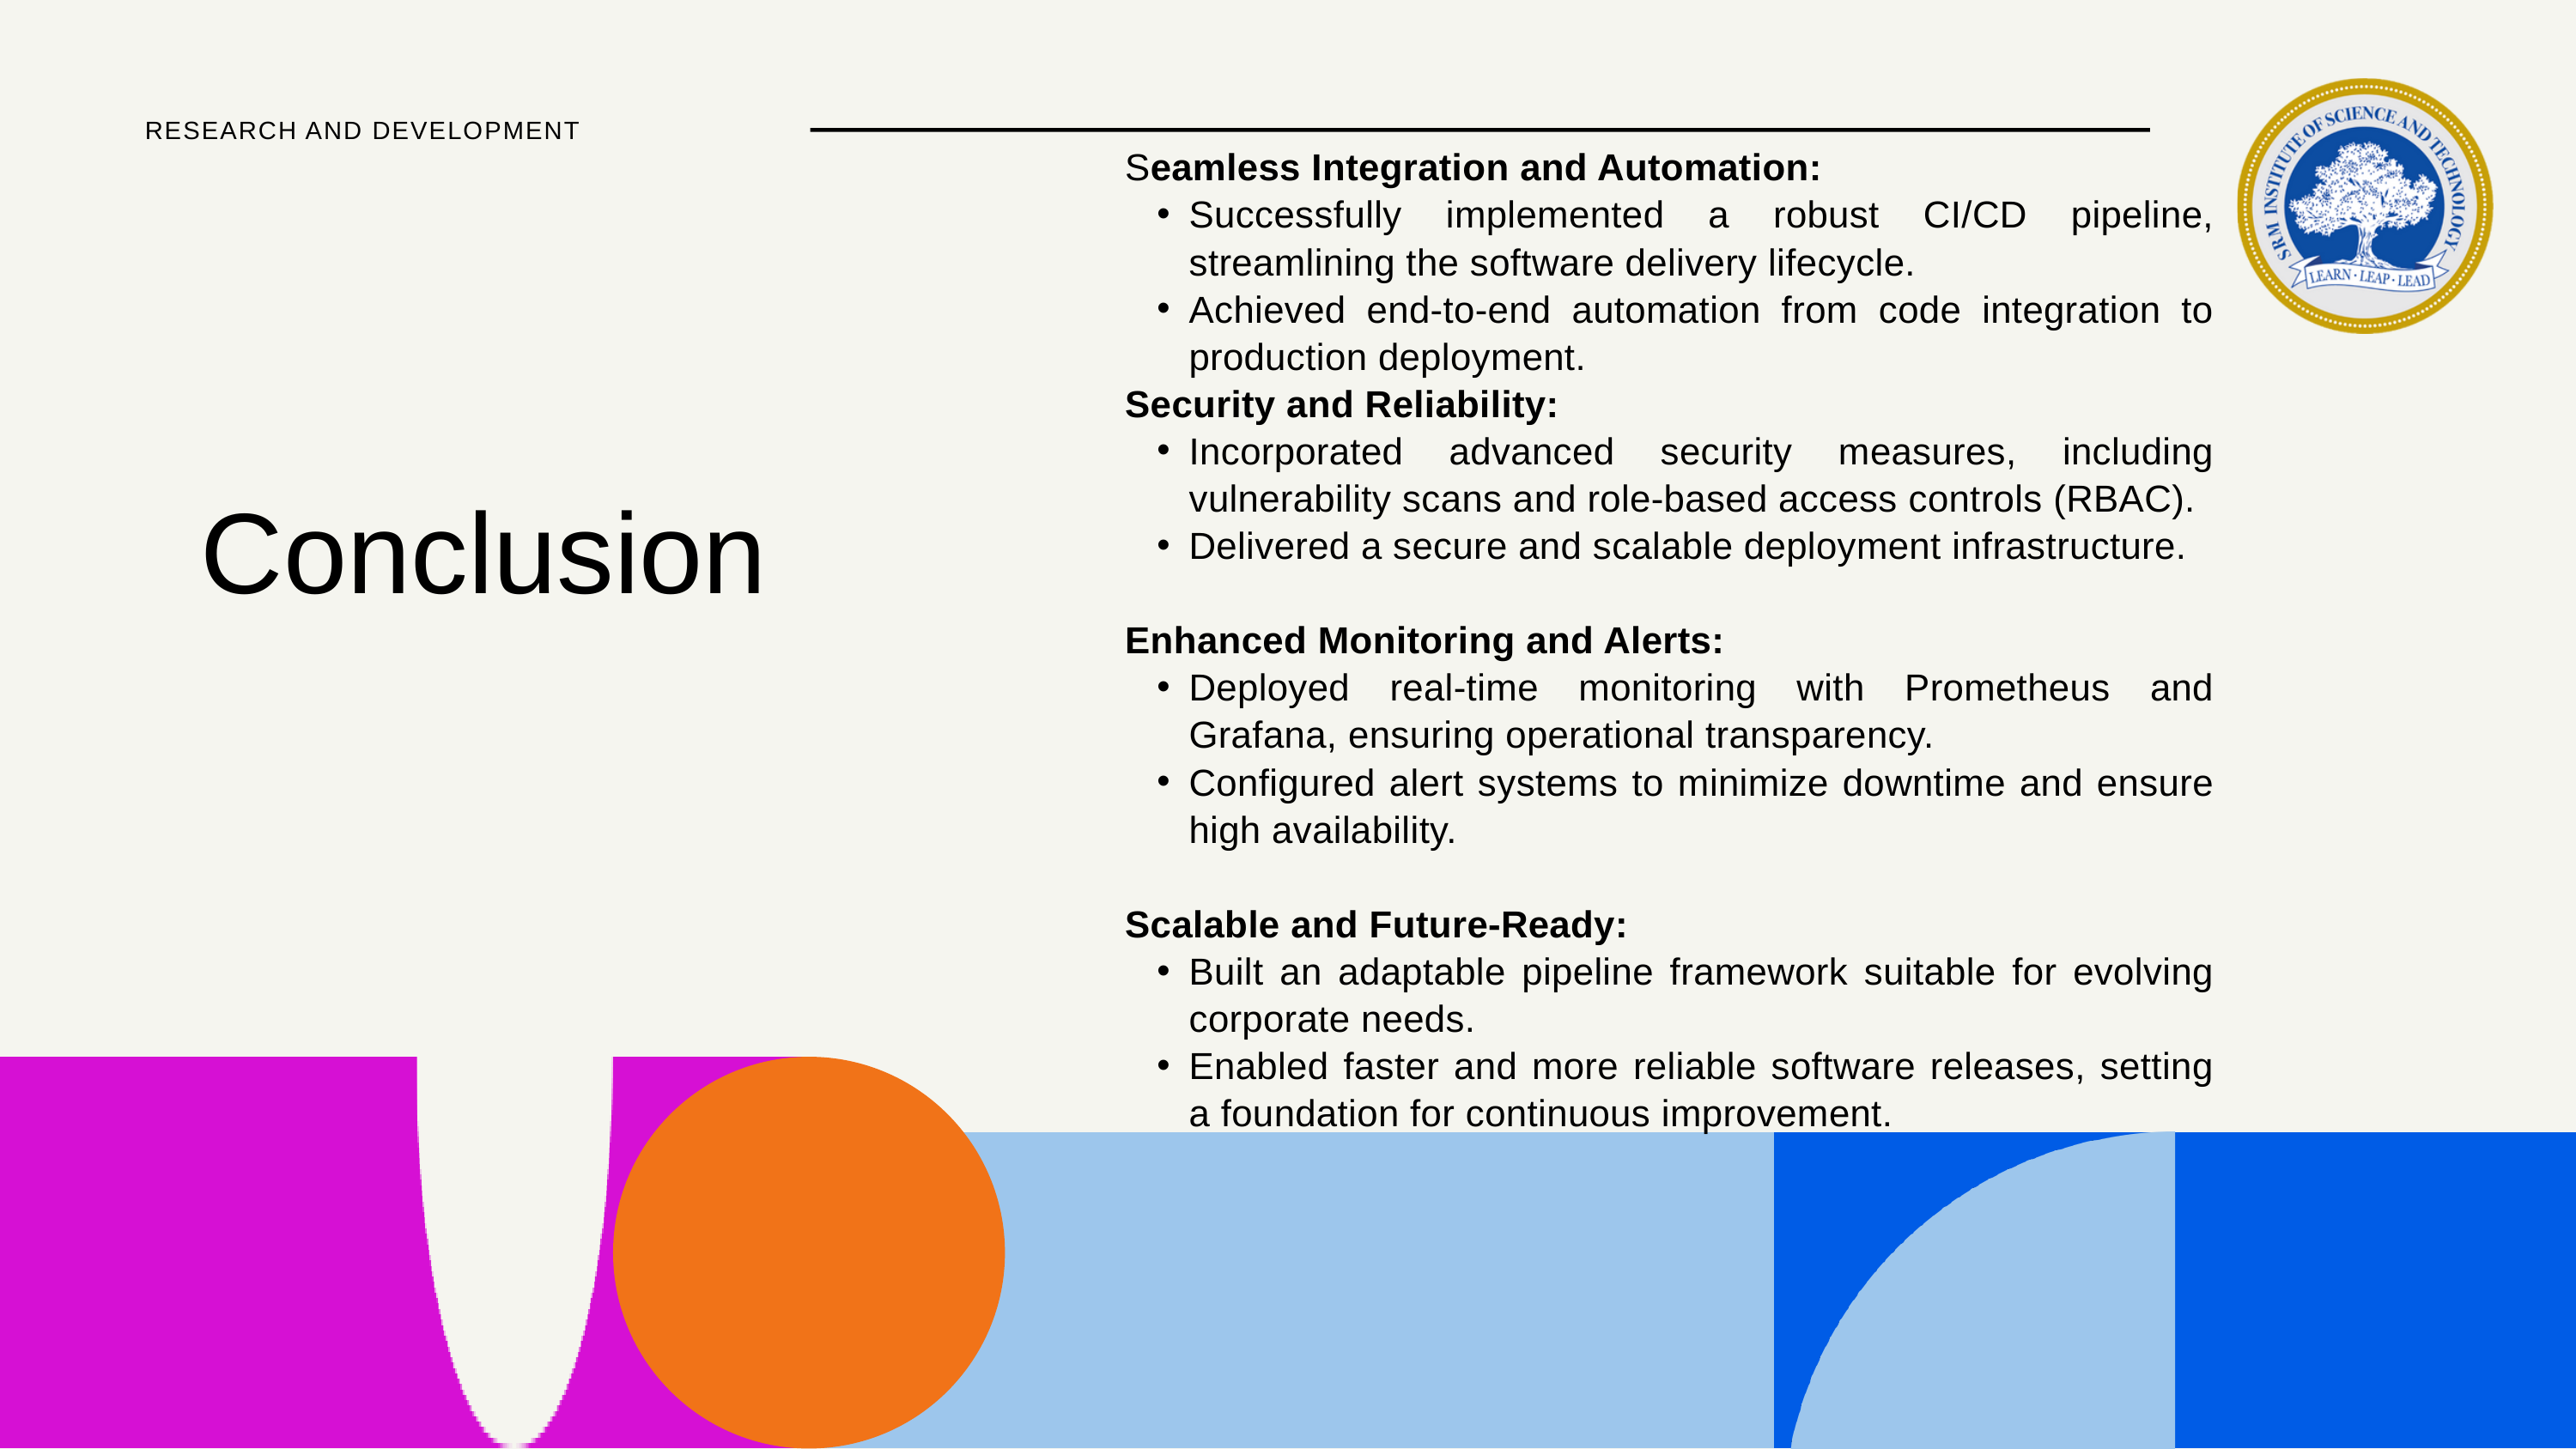

RESEARCH AND DEVELOPMENT

Seamless Integration and Automation:
Successfully implemented a robust CI/CD pipeline, streamlining the software delivery lifecycle.
Achieved end-to-end automation from code integration to production deployment.
Security and Reliability:
Incorporated advanced security measures, including vulnerability scans and role-based access controls (RBAC).
Delivered a secure and scalable deployment infrastructure.

Enhanced Monitoring and Alerts:
Deployed real-time monitoring with Prometheus and Grafana, ensuring operational transparency.
Configured alert systems to minimize downtime and ensure high availability.

Scalable and Future-Ready:
Built an adaptable pipeline framework suitable for evolving corporate needs.
Enabled faster and more reliable software releases, setting a foundation for continuous improvement.

Conclusion